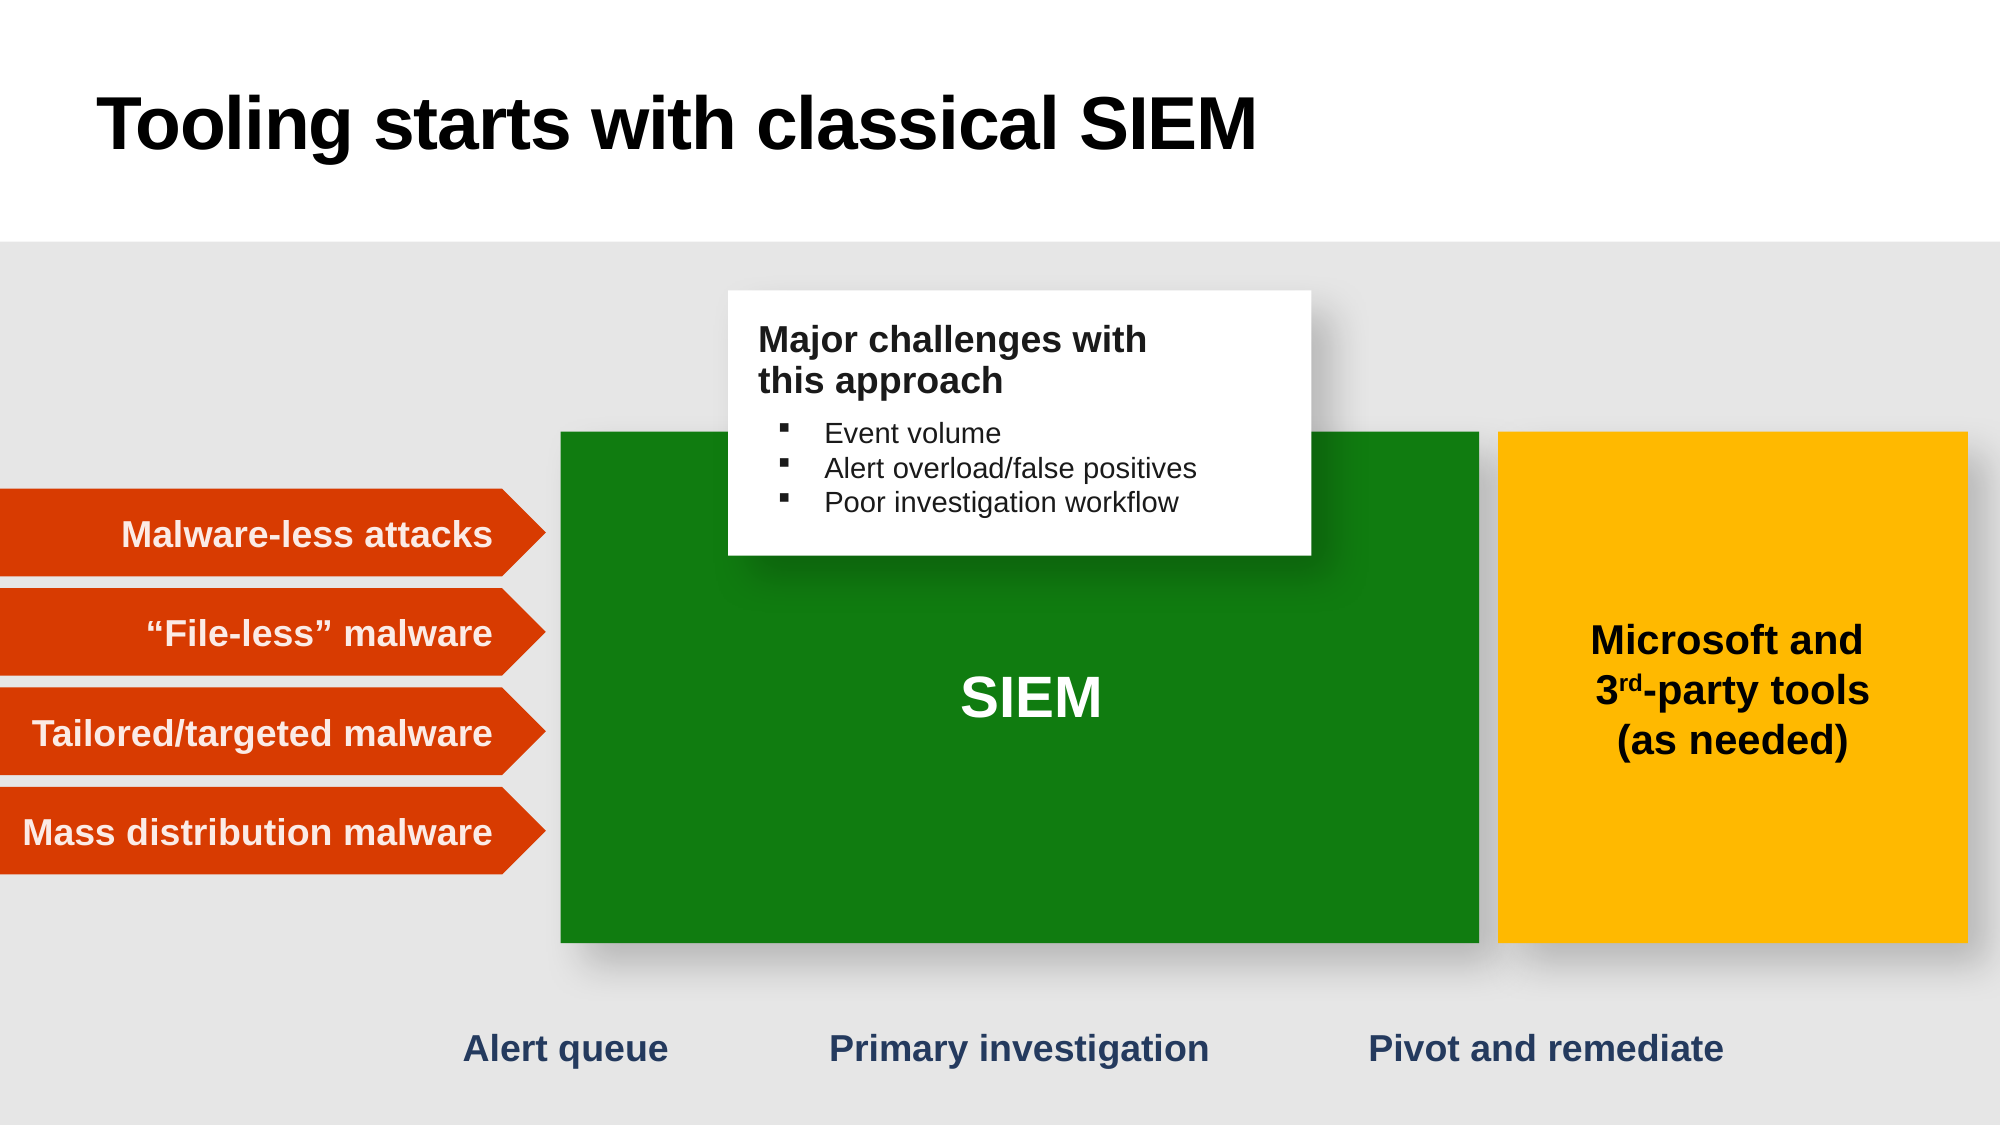

# Tooling starts with classical SIEM

Major challenges with
this approach
Event volume
Alert overload/false positives
Poor investigation workflow

Microsoft and
3rd-party tools
(as needed)
Malware-less attacks
“File-less” malware
SIEM
Tailored/targeted malware
Mass distribution malware
Alert queue
Primary investigation
Pivot and remediate